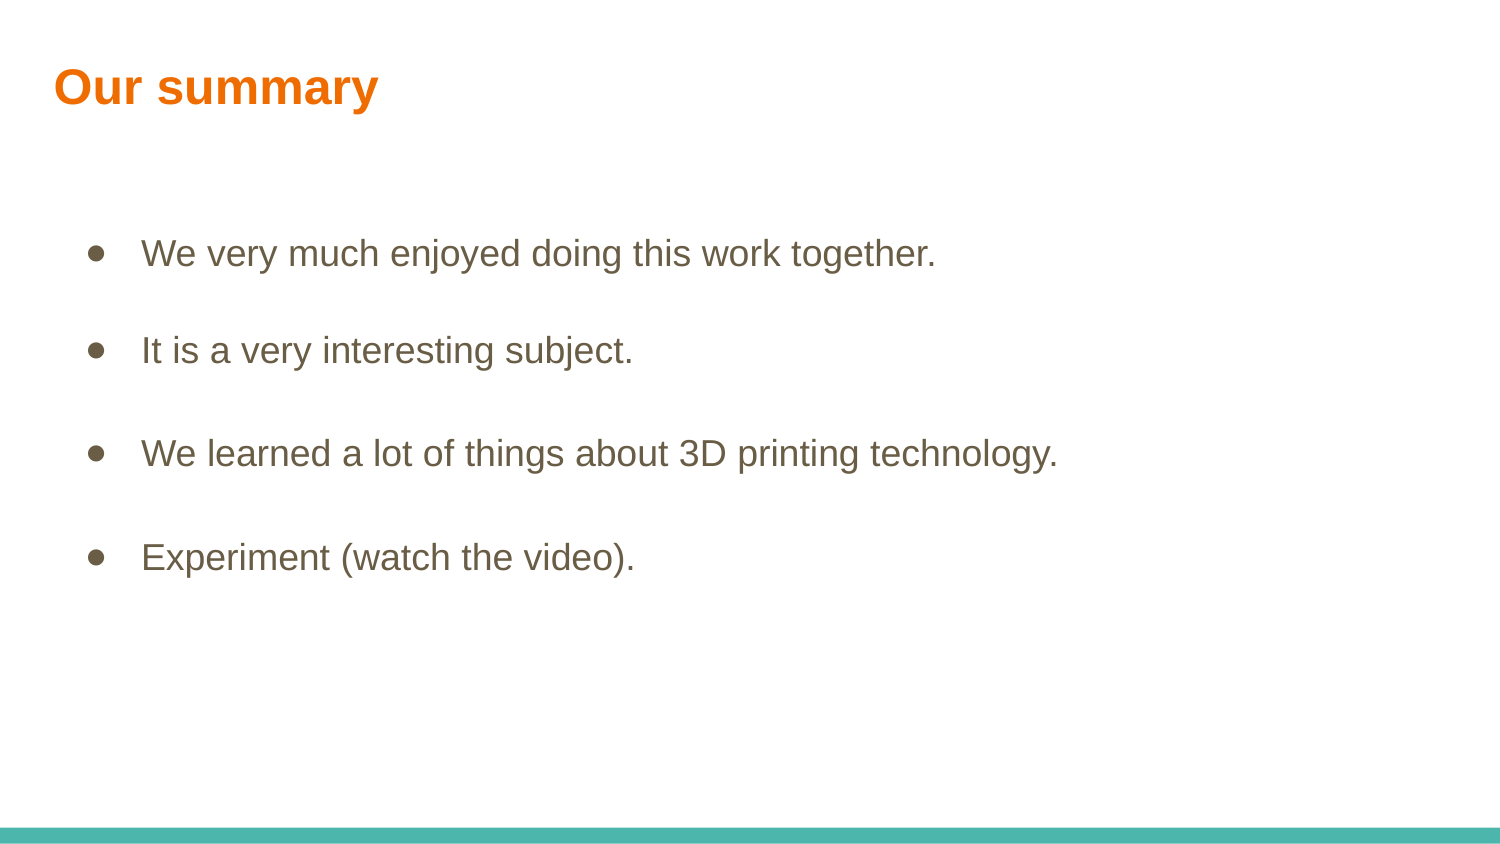

# Our summary
We very much enjoyed doing this work together.
It is a very interesting subject.
We learned a lot of things about 3D printing technology.
Experiment (watch the video).